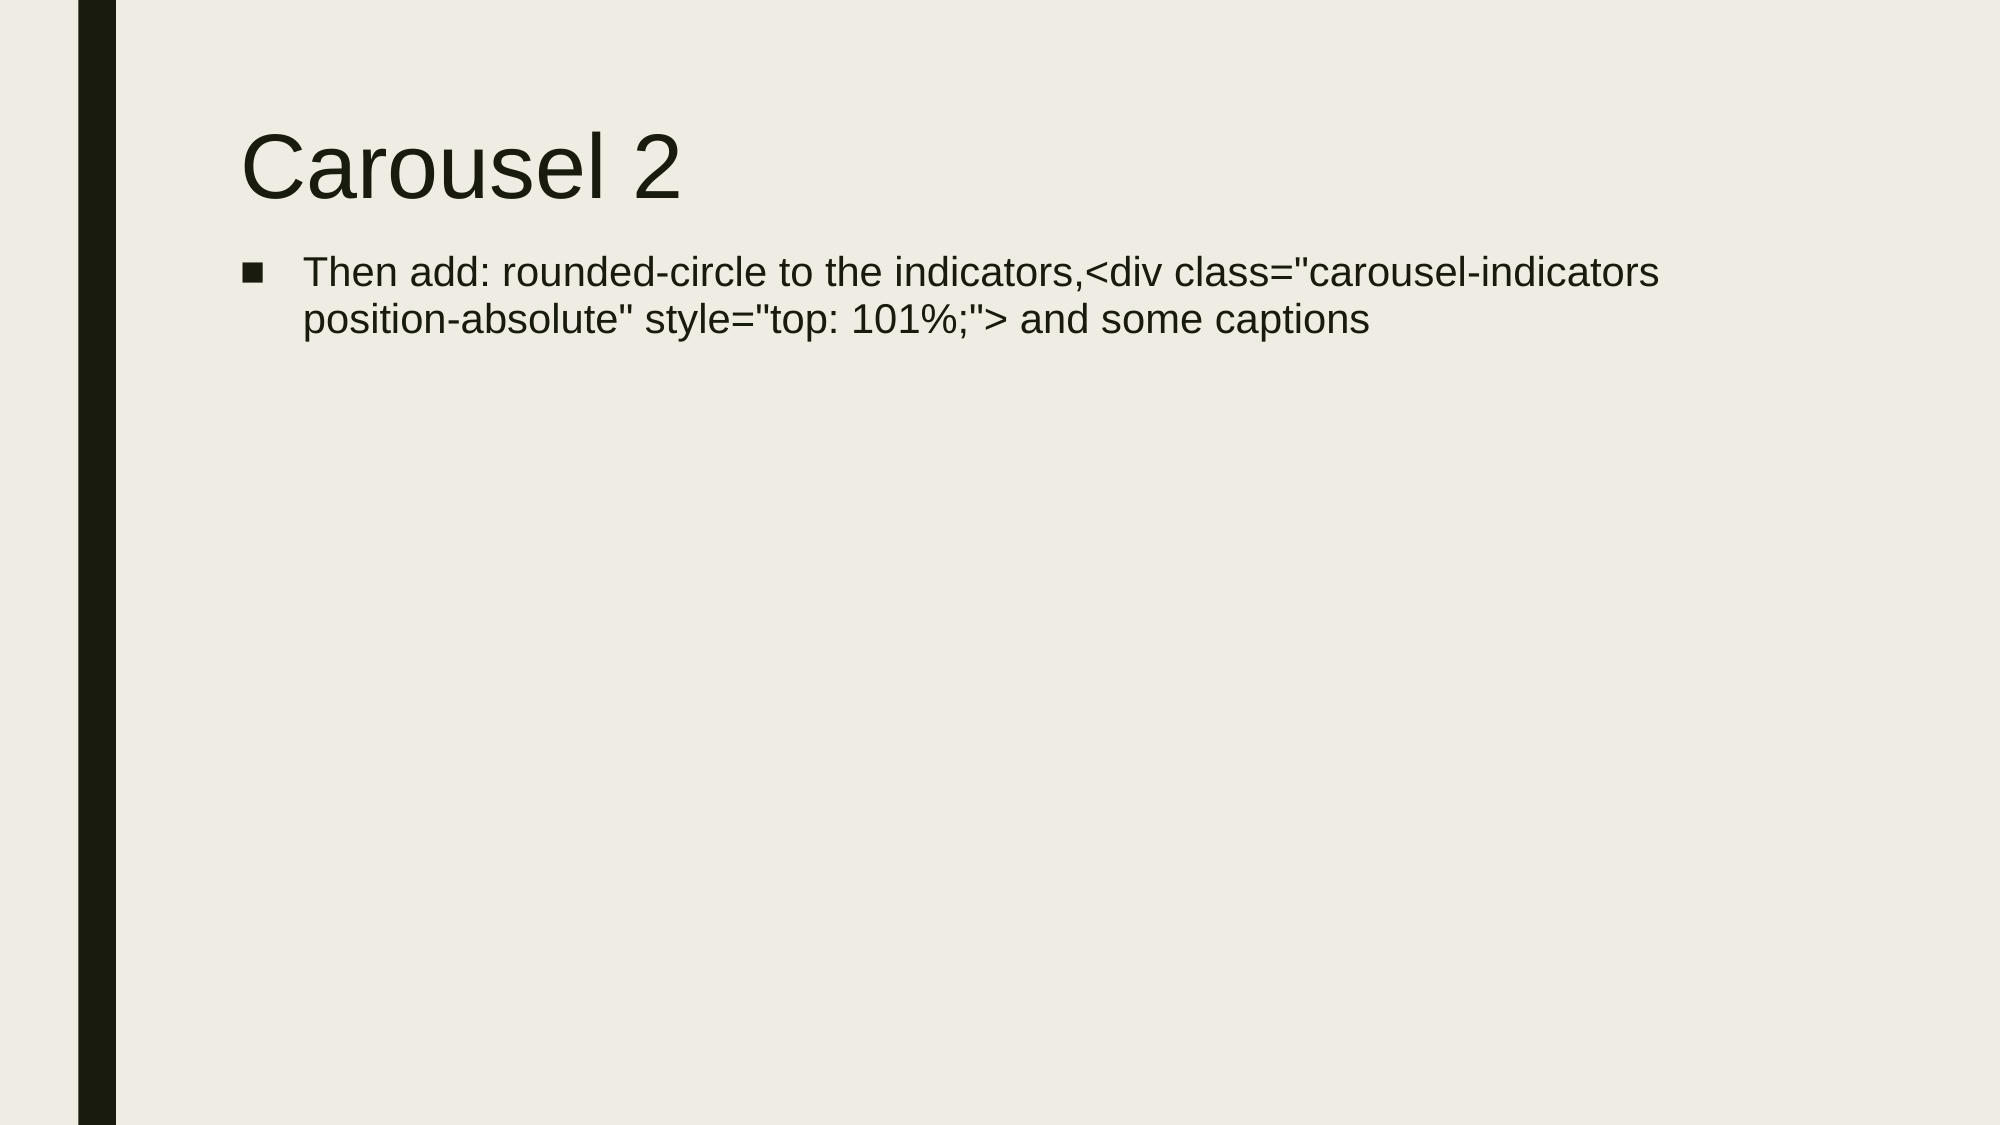

# Carousel 2
Then add: rounded-circle to the indicators,<div class="carousel-indicators position-absolute" style="top: 101%;"> and some captions